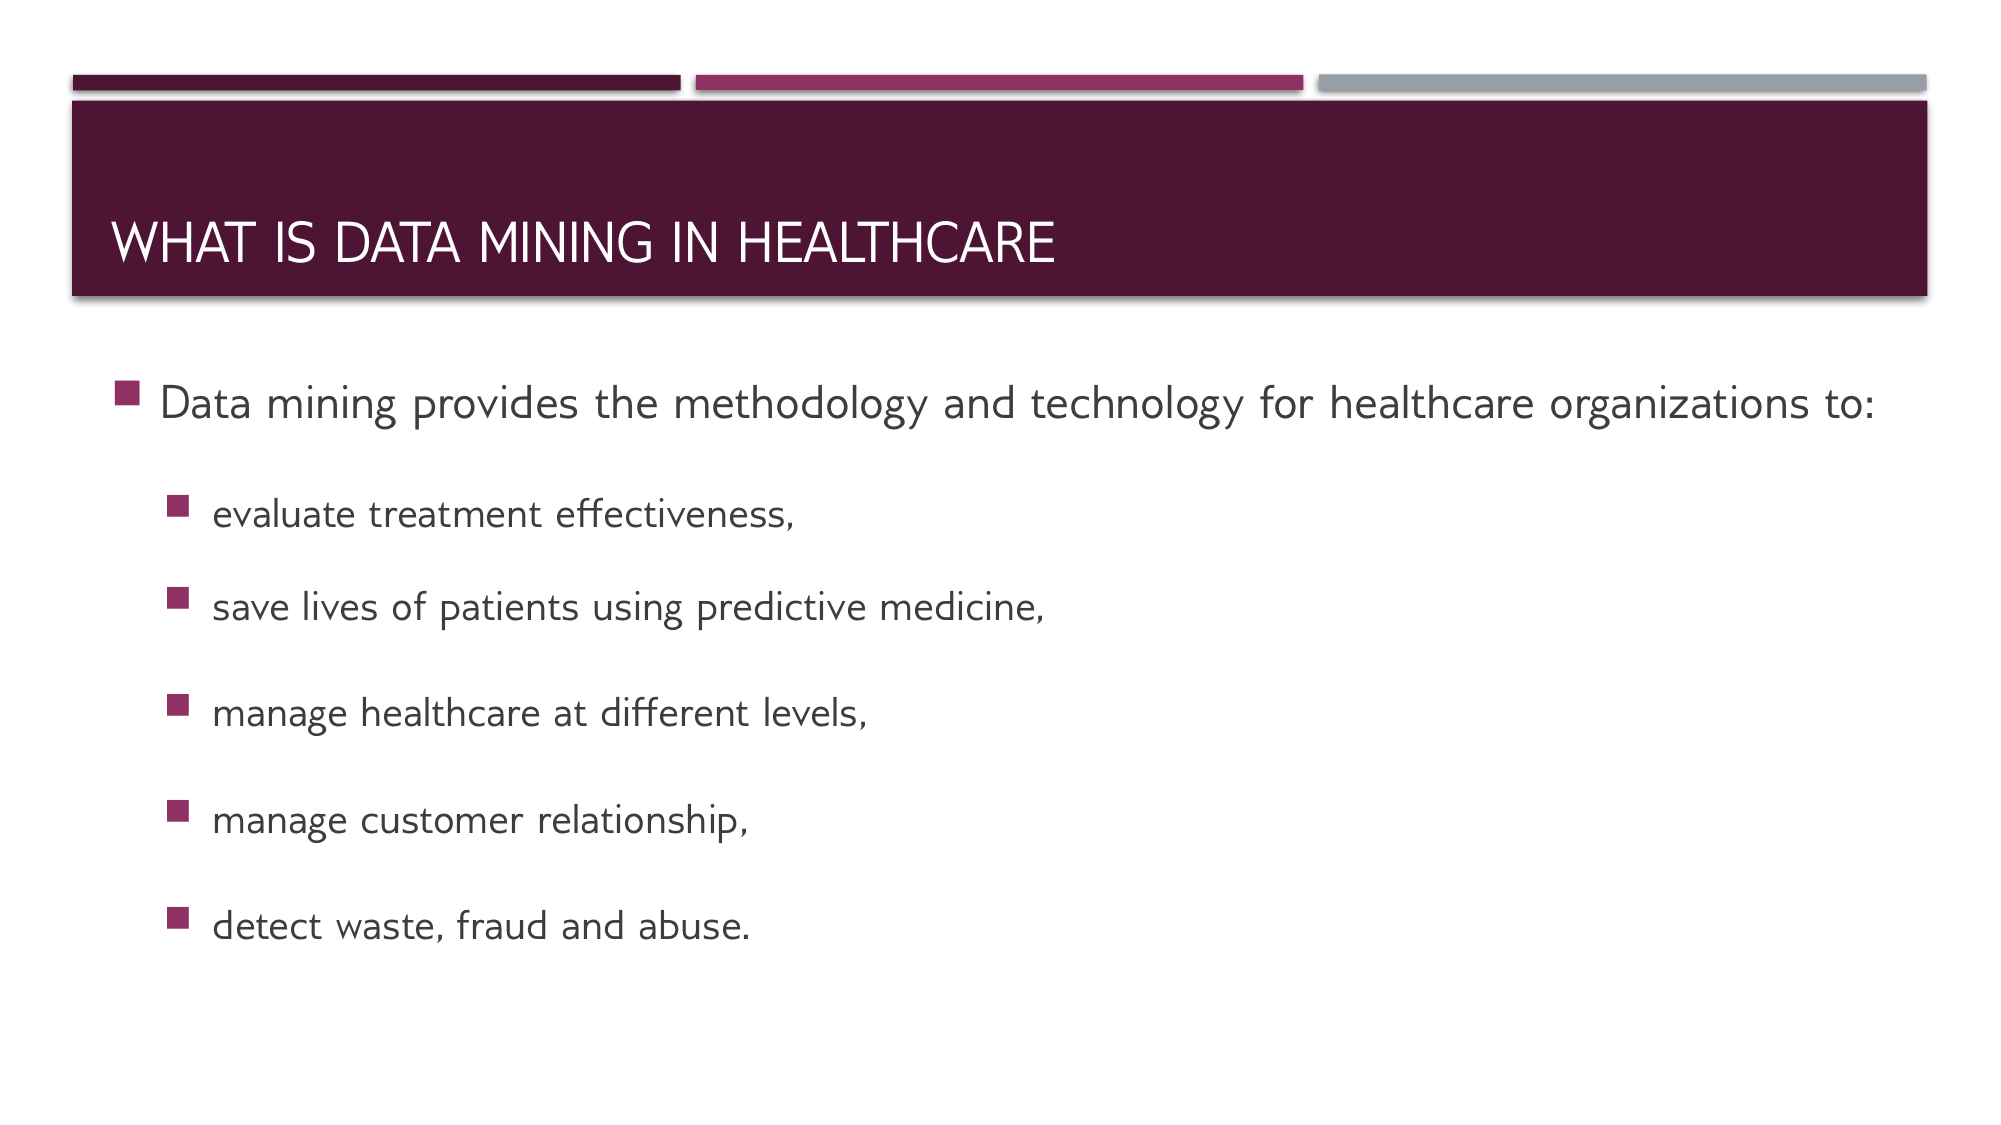

# What is data mining in healthcare
Data mining provides the methodology and technology for healthcare organizations to:

evaluate treatment effectiveness,

save lives of patients using predictive medicine,

manage healthcare at different levels,

manage customer relationship,

detect waste, fraud and abuse.